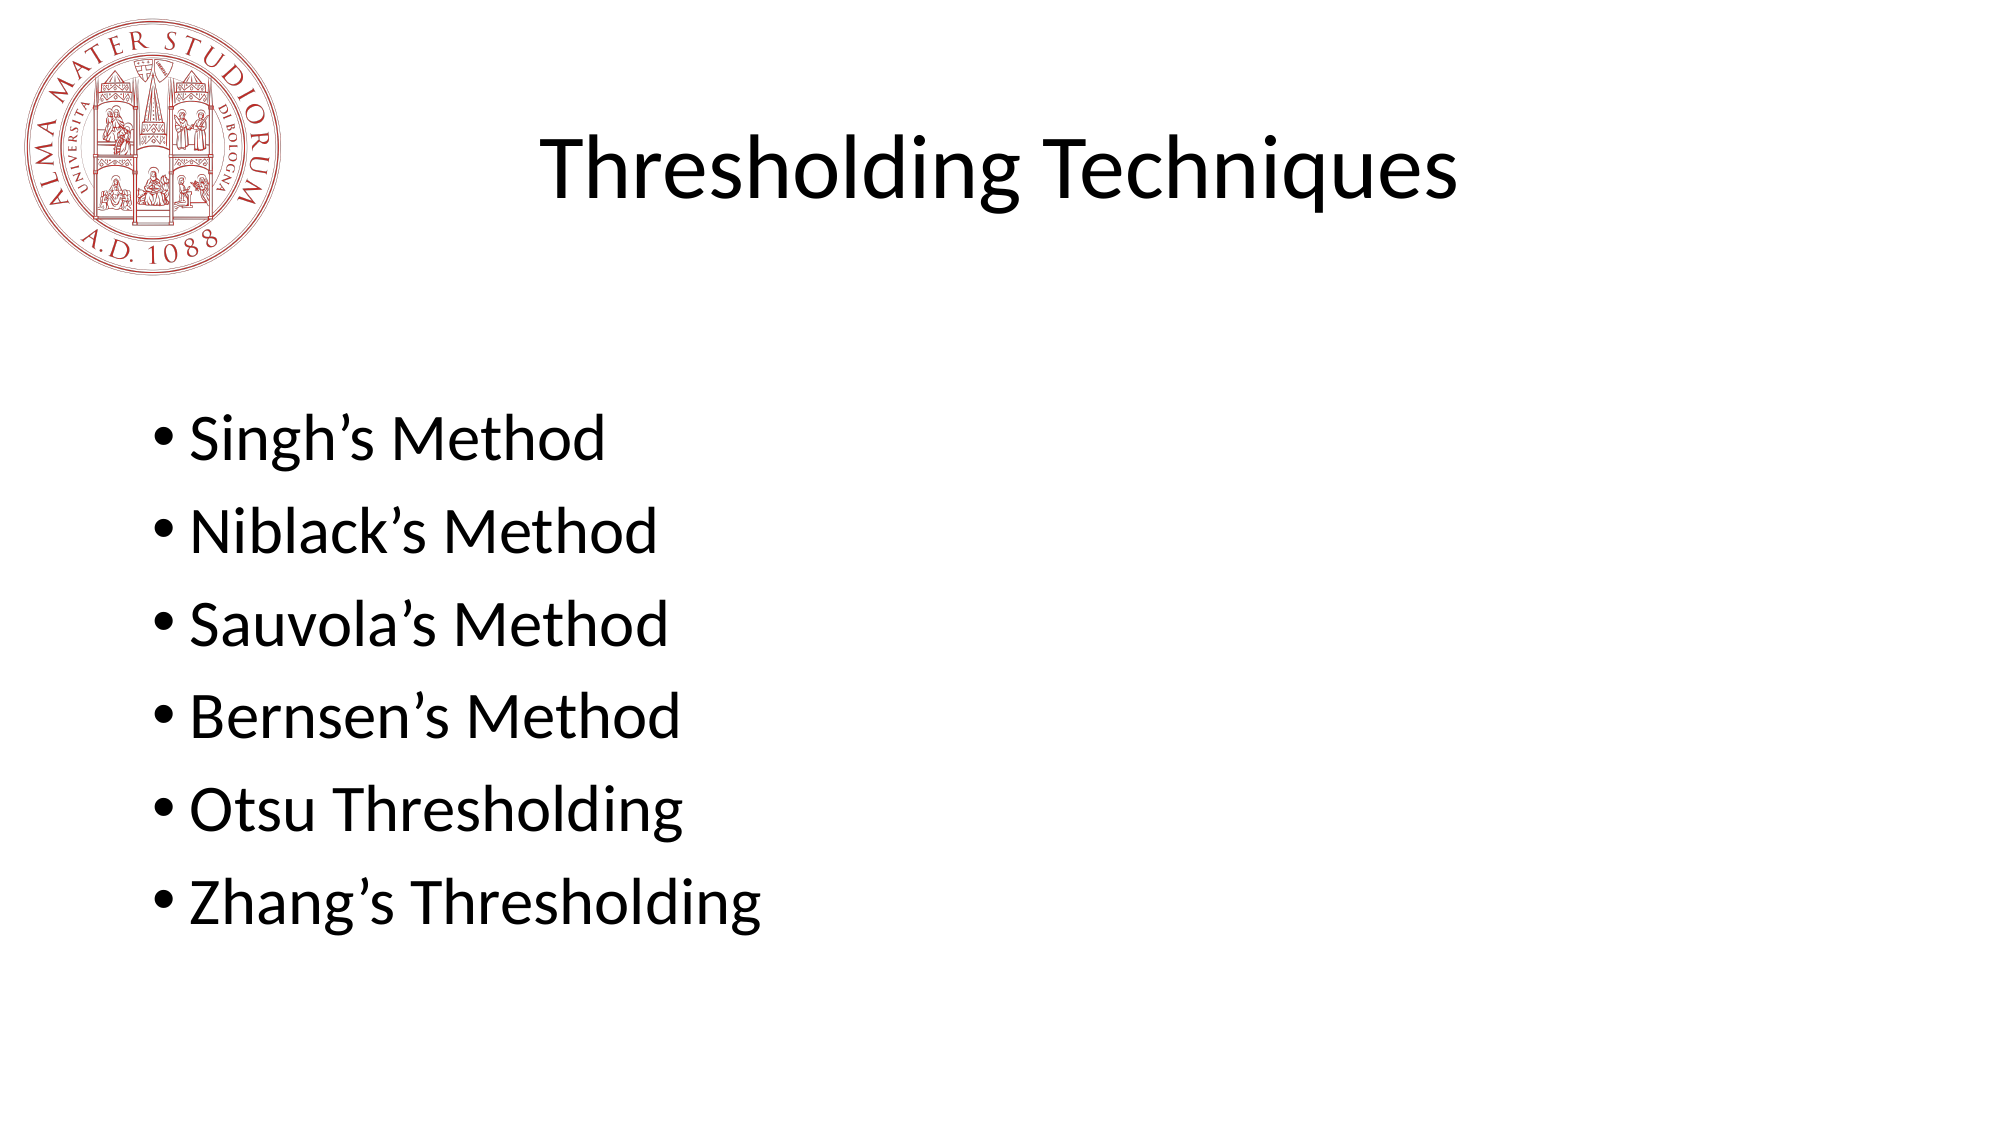

# Thresholding Techniques
Singh’s Method
Niblack’s Method
Sauvola’s Method
Bernsen’s Method
Otsu Thresholding
Zhang’s Thresholding